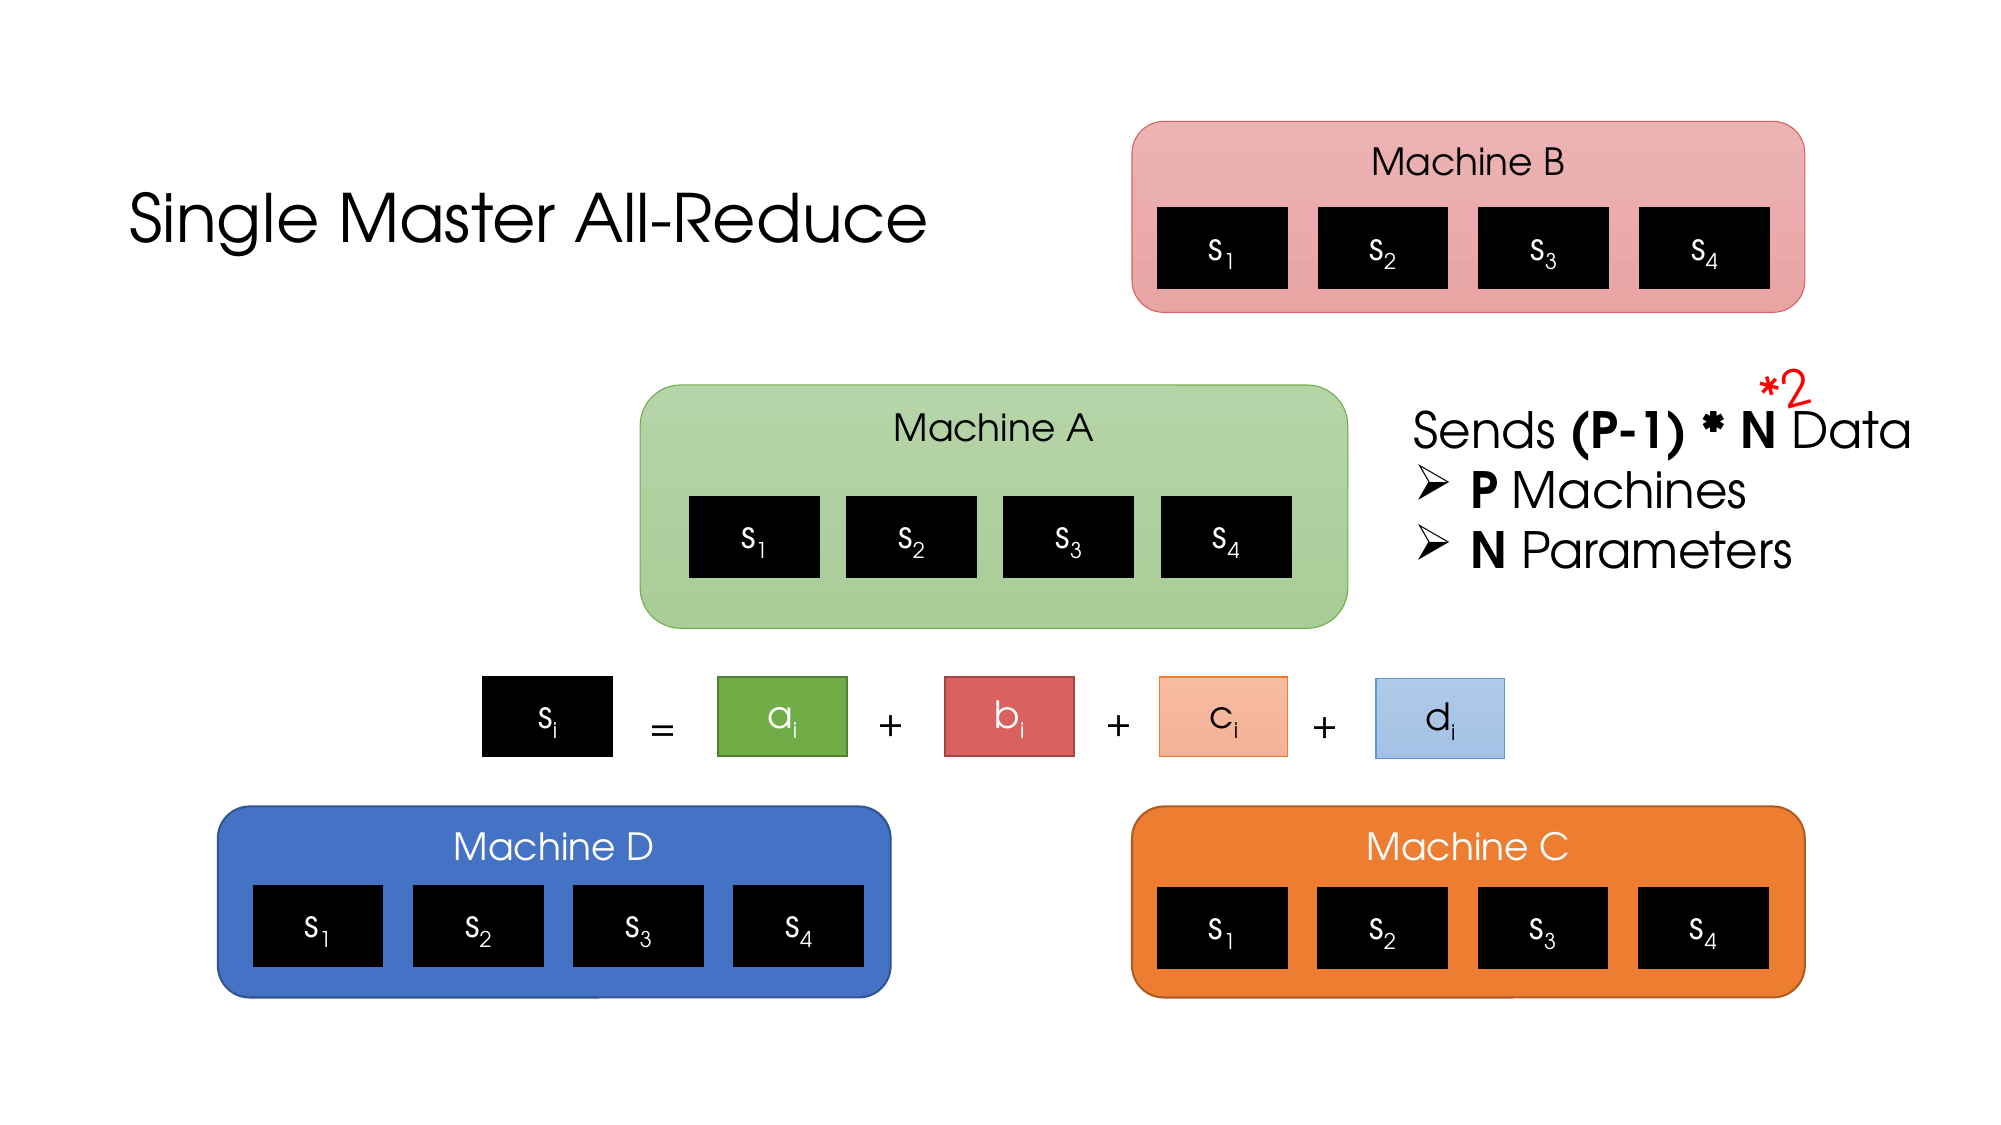

# All Reduce
Mechanism to sum and distribute data across machines.
Used to sum and distribute the gradient
Machine B
Single Master All-Reduce
s1
s2
s3
s4
*2
Machine A
Sends (P-1) * N Data
P Machines
N Parameters
s1
s2
s3
s4
si
bi
ci
ai
di
+
+
+
=
Machine D
Machine C
s1
s2
s3
s4
s1
s2
s3
s4